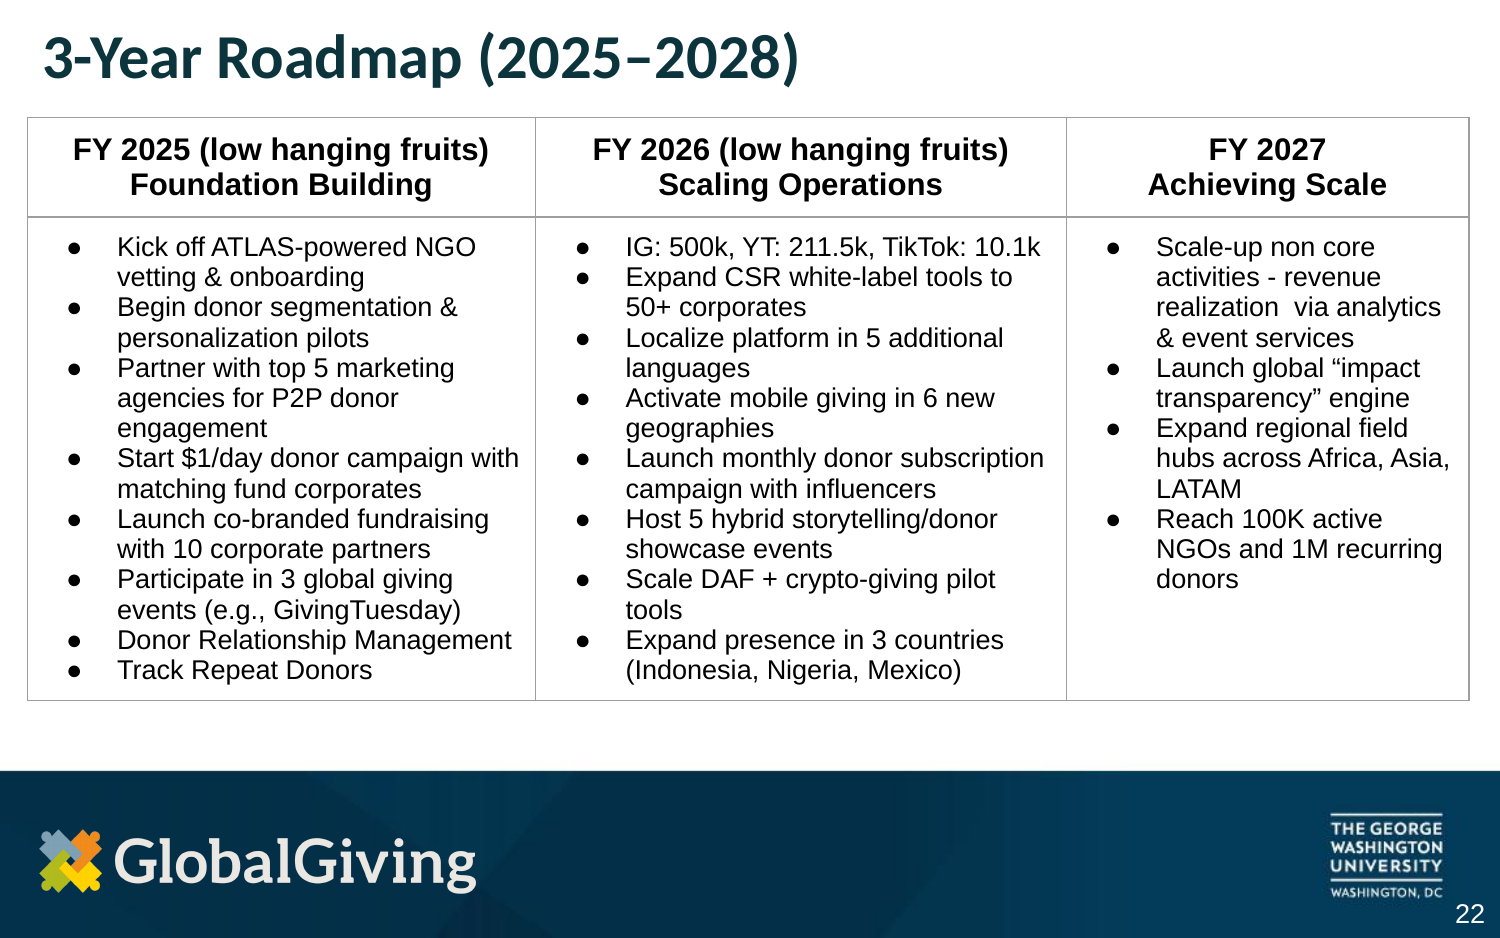

# 3-Year Roadmap (2025–2028)
| FY 2025 (low hanging fruits) Foundation Building | FY 2026 (low hanging fruits) Scaling Operations | FY 2027 Achieving Scale |
| --- | --- | --- |
| Kick off ATLAS-powered NGO vetting & onboarding Begin donor segmentation & personalization pilots Partner with top 5 marketing agencies for P2P donor engagement Start $1/day donor campaign with matching fund corporates Launch co-branded fundraising with 10 corporate partners Participate in 3 global giving events (e.g., GivingTuesday) Donor Relationship Management Track Repeat Donors | IG: 500k, YT: 211.5k, TikTok: 10.1k Expand CSR white-label tools to 50+ corporates Localize platform in 5 additional languages Activate mobile giving in 6 new geographies Launch monthly donor subscription campaign with influencers Host 5 hybrid storytelling/donor showcase events Scale DAF + crypto-giving pilot tools Expand presence in 3 countries (Indonesia, Nigeria, Mexico) | Scale-up non core activities - revenue realization via analytics & event services Launch global “impact transparency” engine Expand regional field hubs across Africa, Asia, LATAM Reach 100K active NGOs and 1M recurring donors |
22